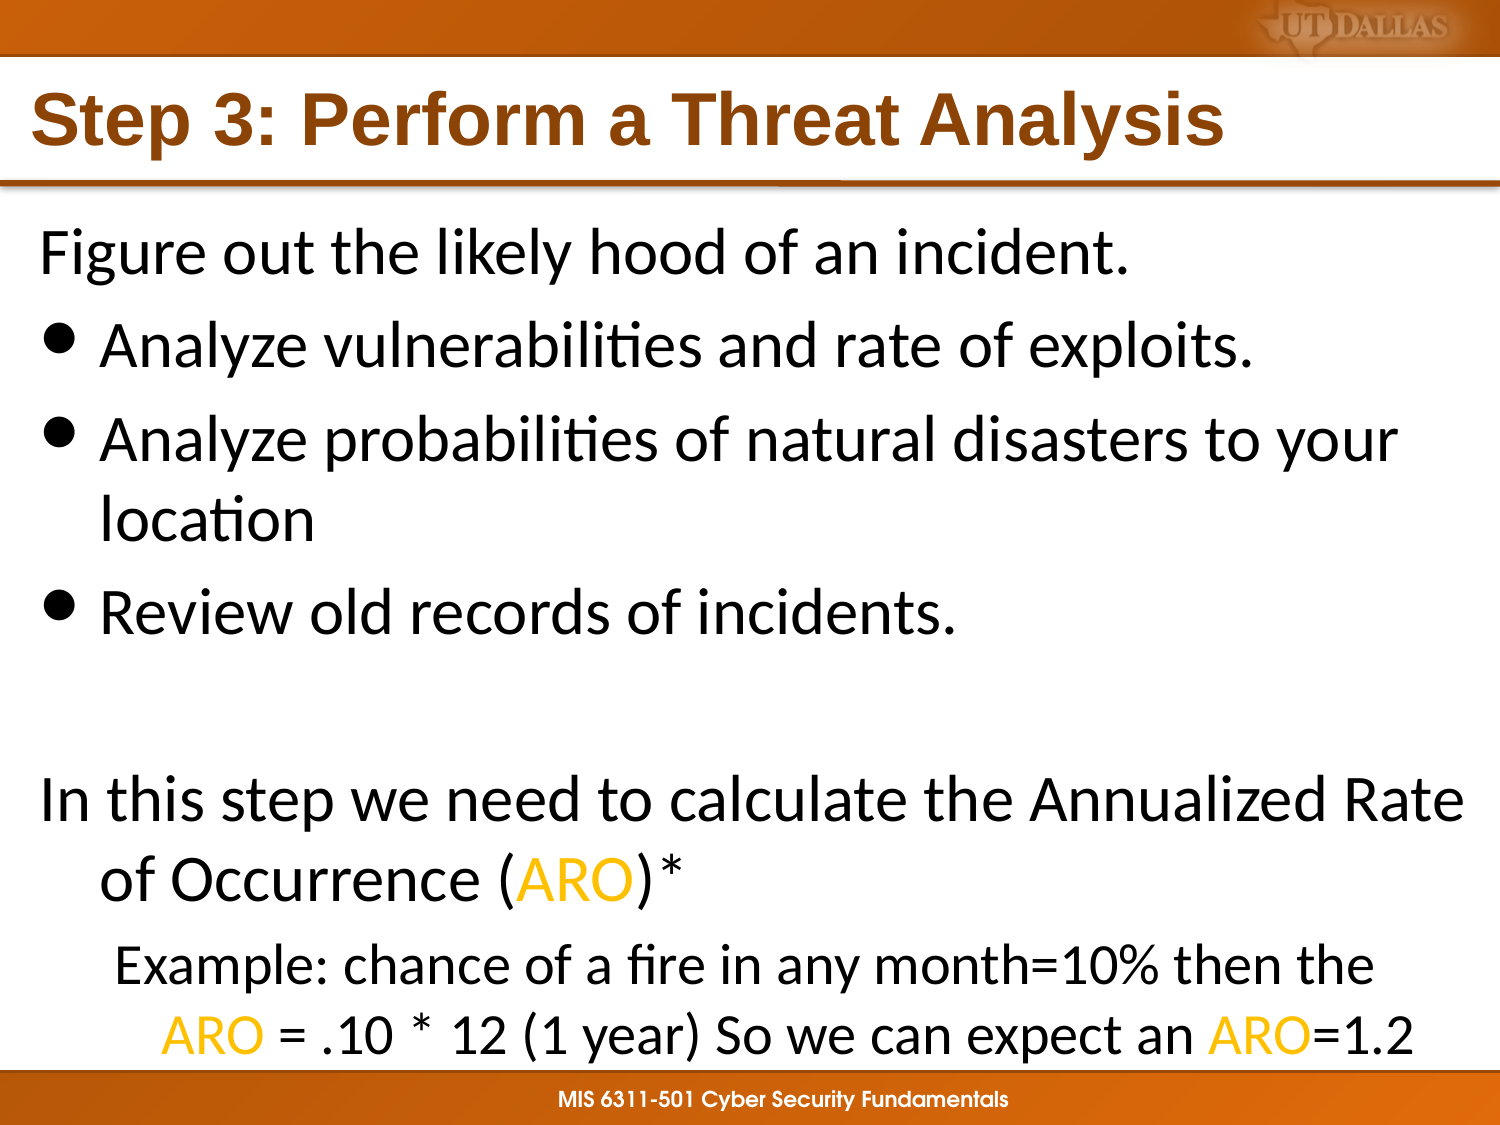

# Step 3: Perform a Threat Analysis
Figure out the likely hood of an incident.
Analyze vulnerabilities and rate of exploits.
Analyze probabilities of natural disasters to your location
Review old records of incidents.

In this step we need to calculate the Annualized Rate of Occurrence (ARO)*
Example: chance of a fire in any month=10% then the ARO = .10 * 12 (1 year) So we can expect an ARO=1.2